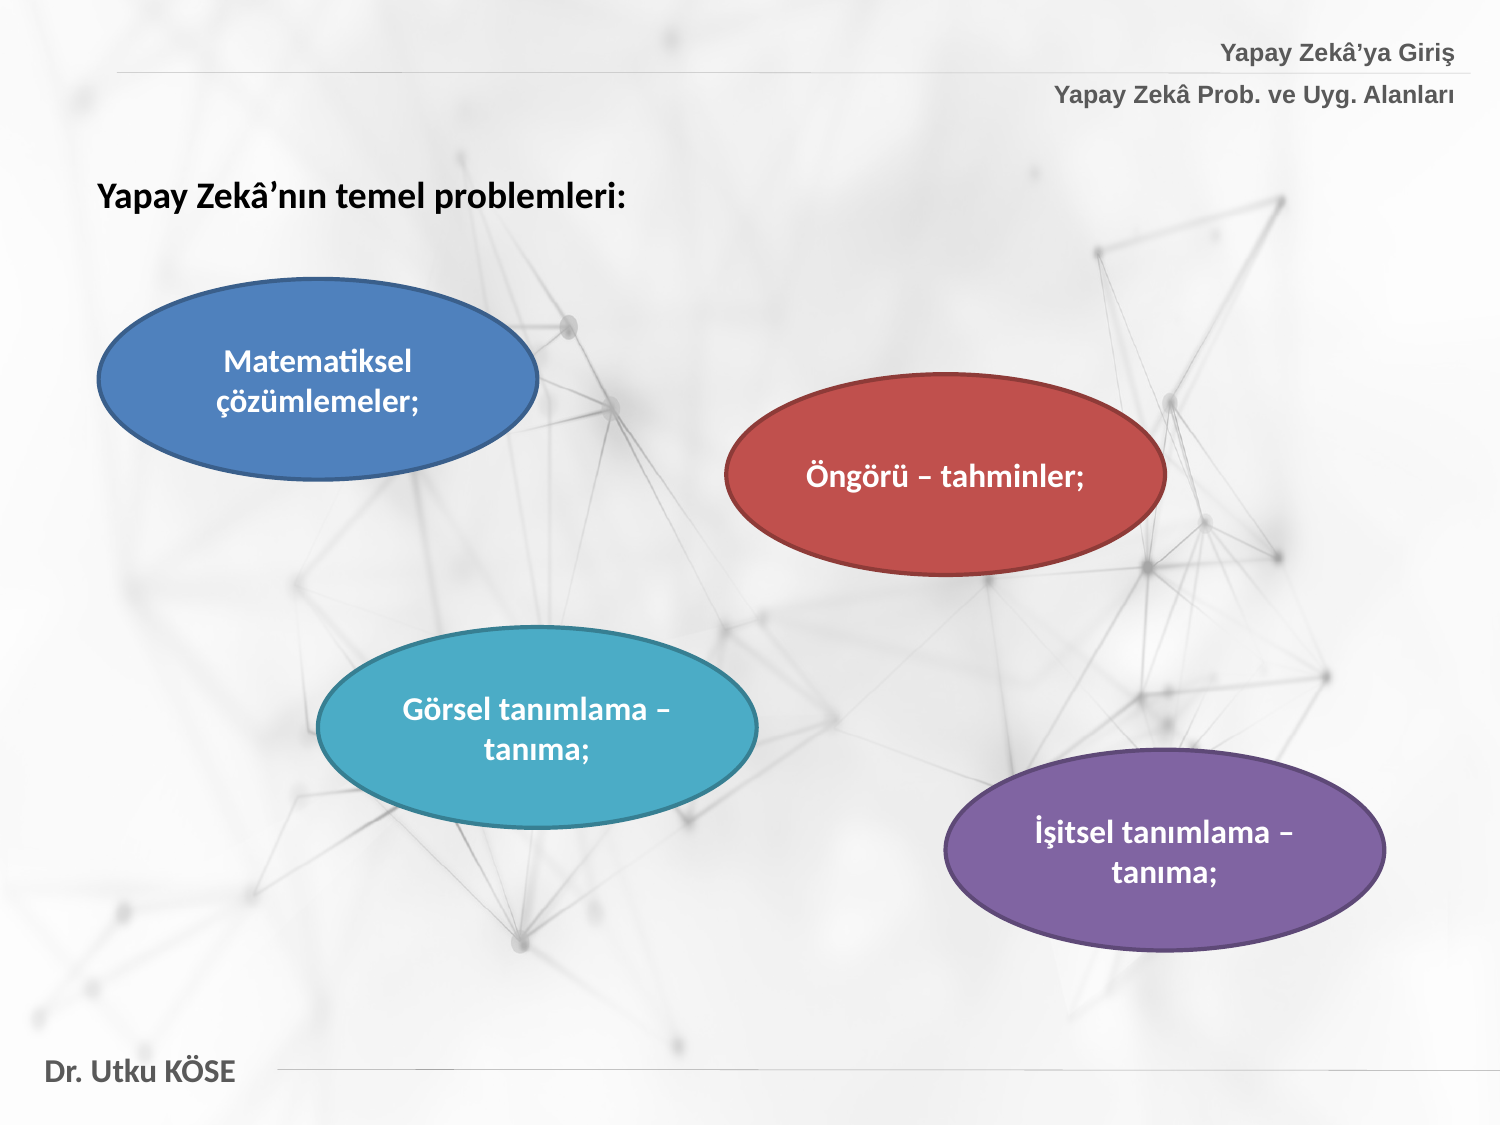

Yapay Zekâ’ya Giriş
Yapay Zekâ Prob. ve Uyg. Alanları
Yapay Zekâ’nın temel problemleri:
Matematiksel çözümlemeler;
Öngörü – tahminler;
Görsel tanımlama – tanıma;
İşitsel tanımlama – tanıma;